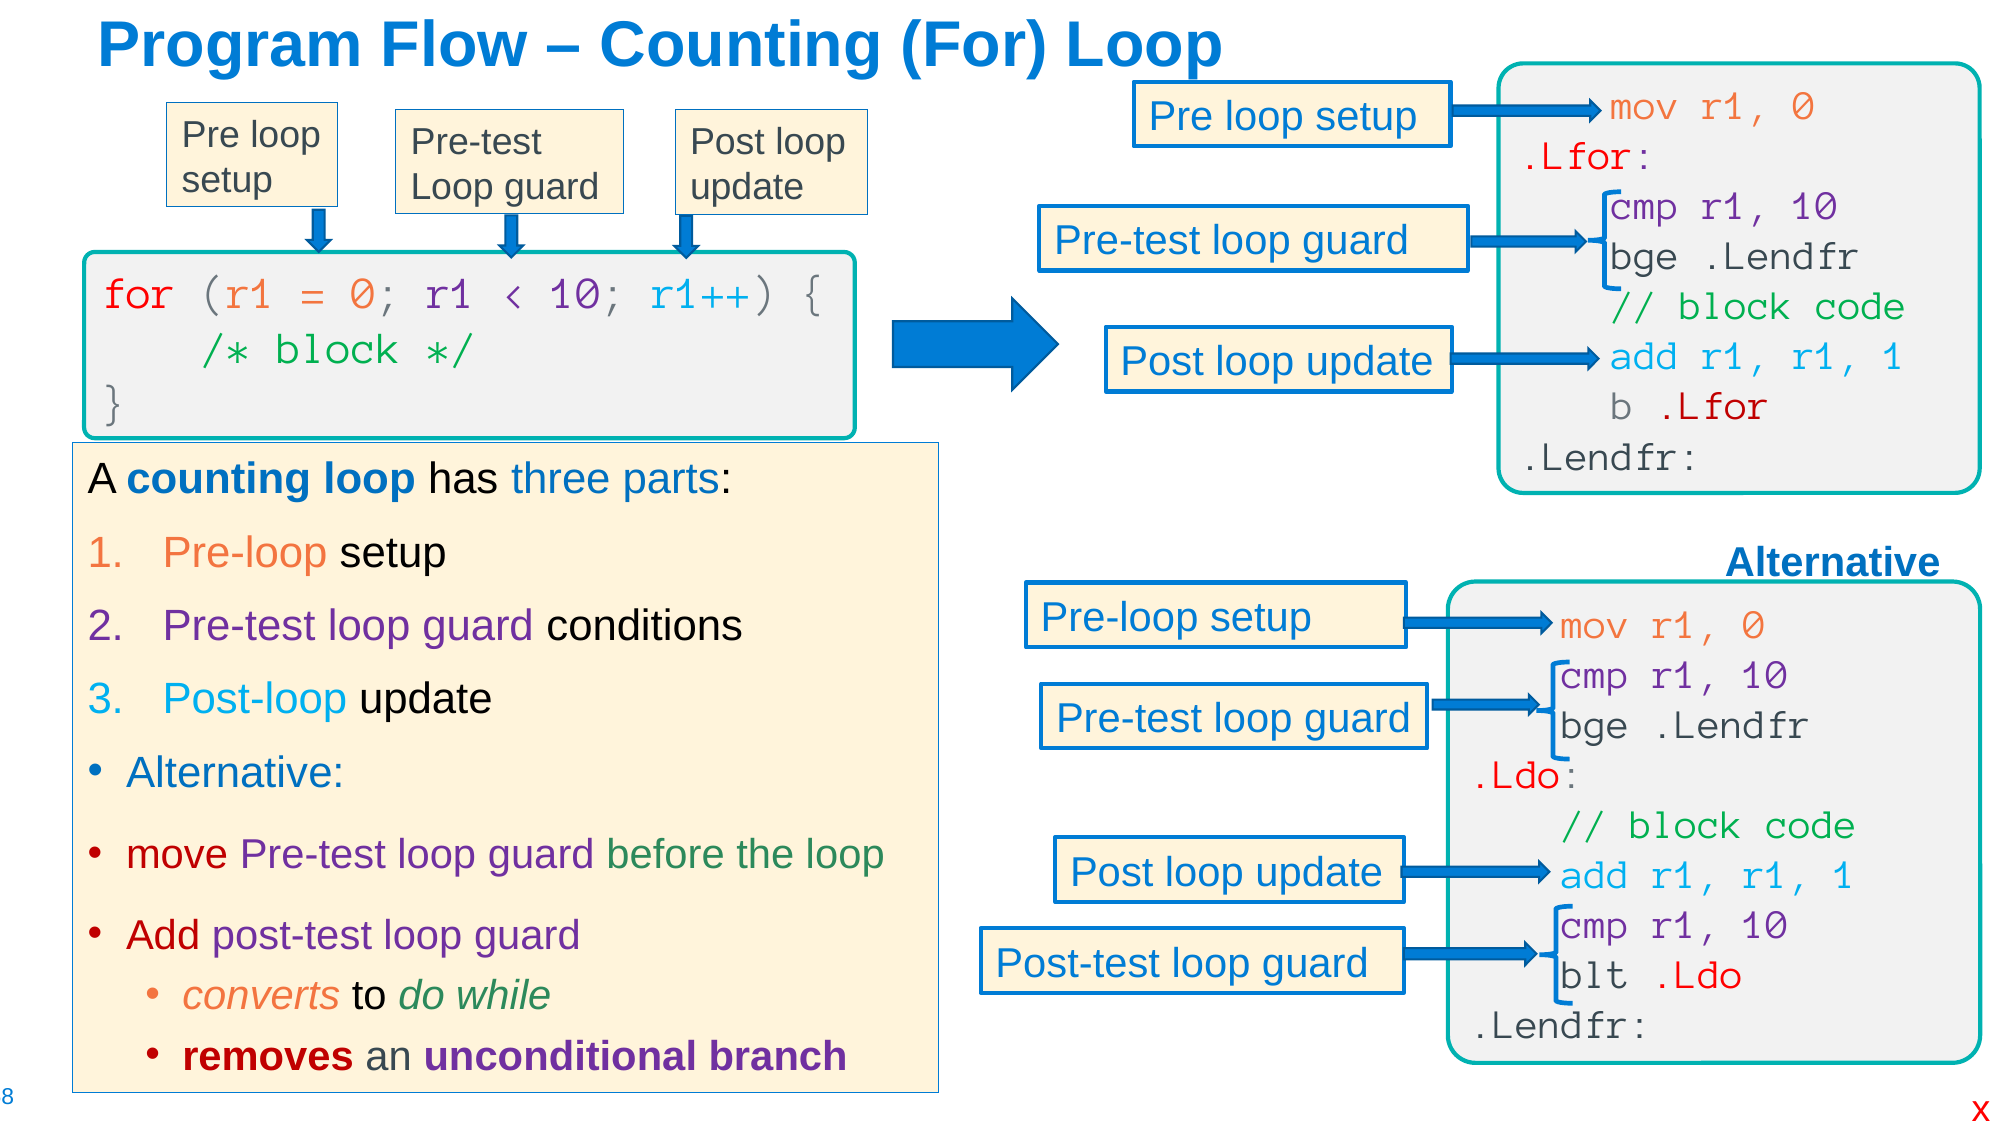

# Program Flow – Counting (For) Loop
    mov r1, 0
.Lfor:
    cmp r1, 10
    bge .Lendfr
    // block code
    add r1, r1, 1
    b .Lfor
.Lendfr:

Pre loop setup
Pre loop setup

Pre-test
Loop guard

Post loop update

Pre-test loop guard
for (r1 = 0; r1 < 10; r1++) {
    /* block */
}

Post loop update
A counting loop has three parts:
Pre-loop setup
Pre-test loop guard conditions
Post-loop update
Alternative:
move Pre-test loop guard before the loop
Add post-test loop guard
converts to do while
removes an unconditional branch
Alternative
    mov r1, 0
    cmp r1, 10
    bge .Lendfr
.Ldo:
    // block code
    add r1, r1, 1
    cmp r1, 10
    blt .Ldo
.Lendfr:

Pre-loop setup

Pre-test loop guard

Post loop update

Post-test loop guard
x